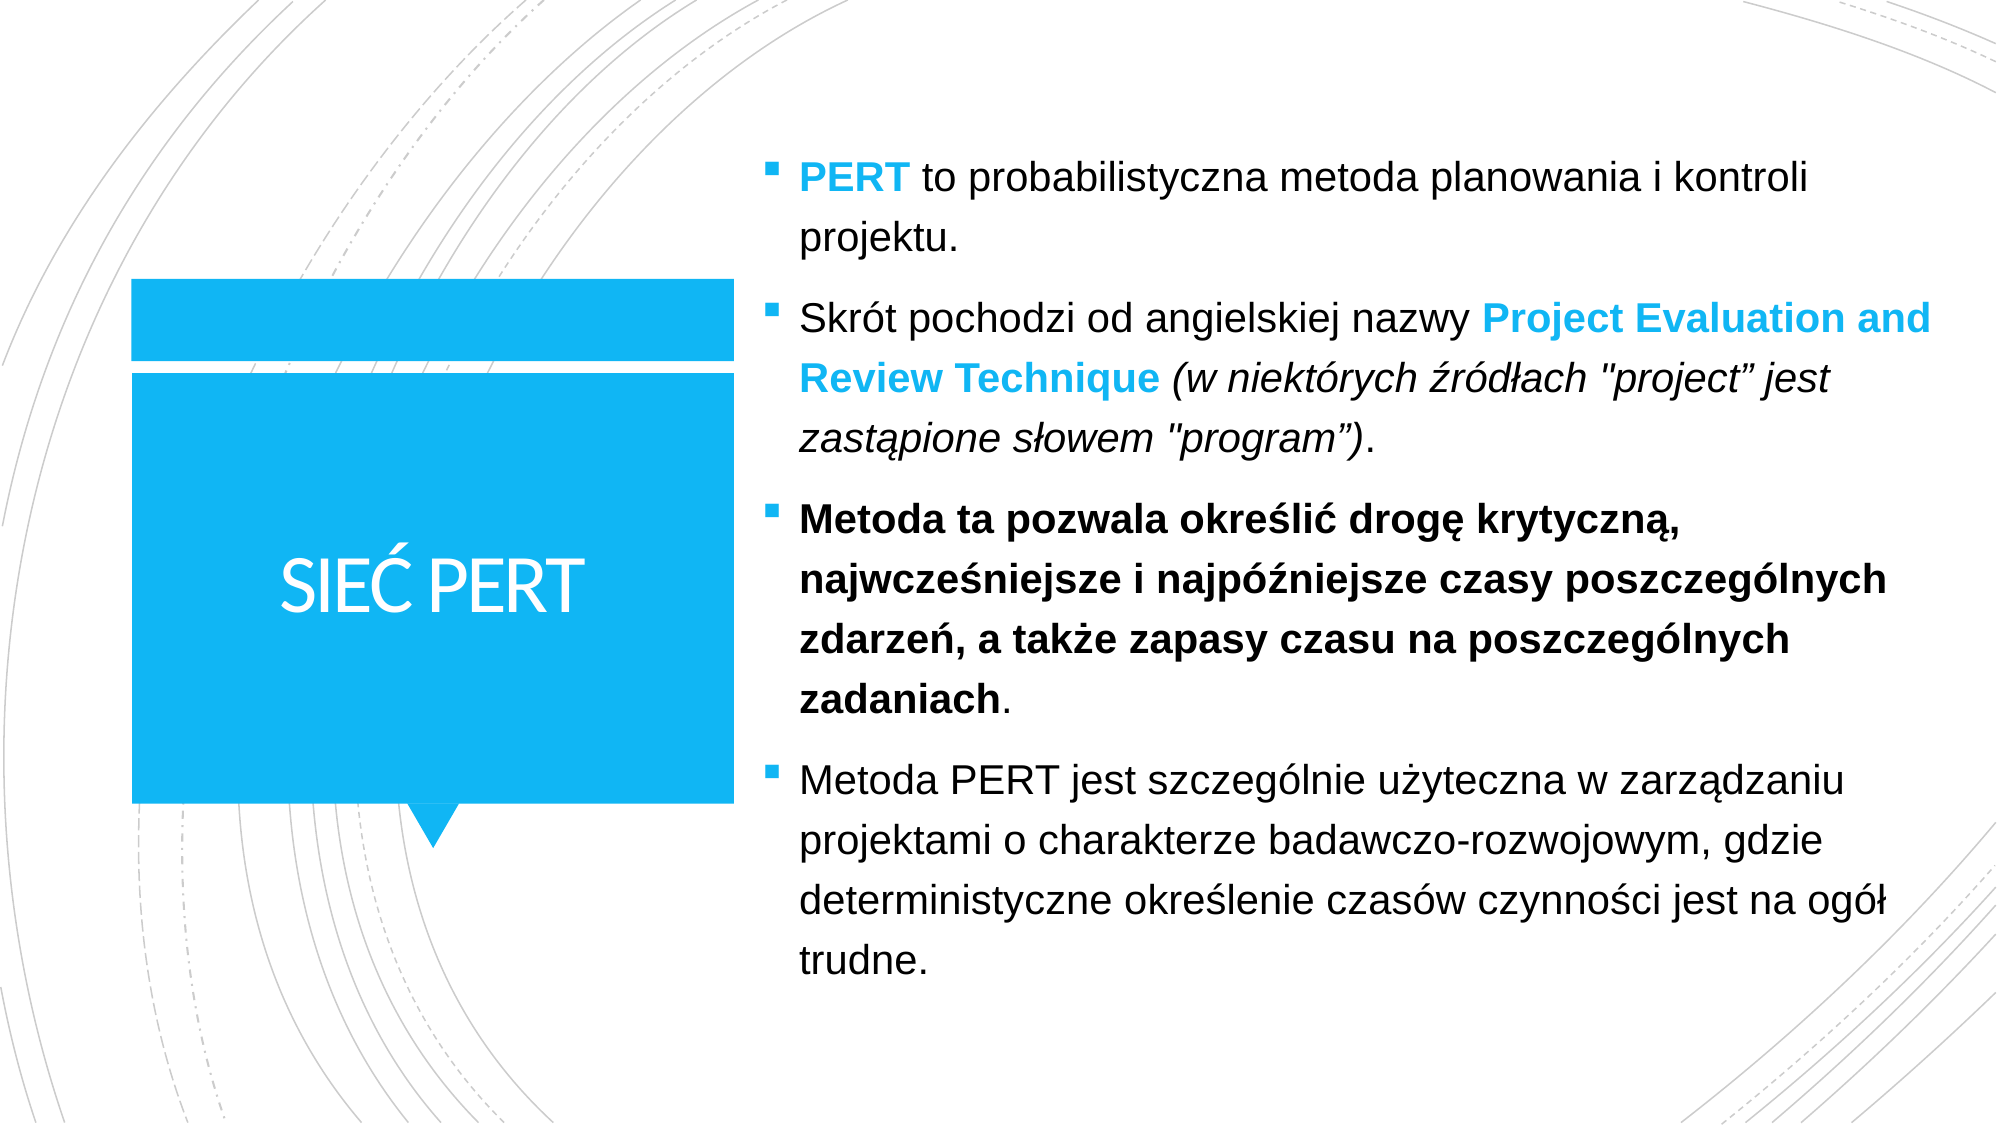

PERT to probabilistyczna metoda planowania i kontroli projektu.
Skrót pochodzi od angielskiej nazwy Project Evaluation and Review Technique (w niektórych źródłach "project” jest zastąpione słowem "program”).
Metoda ta pozwala określić drogę krytyczną, najwcześniejsze i najpóźniejsze czasy poszczególnych zdarzeń, a także zapasy czasu na poszczególnych zadaniach.
Metoda PERT jest szczególnie użyteczna w zarządzaniu projektami o charakterze badawczo-rozwojowym, gdzie deterministyczne określenie czasów czynności jest na ogół trudne.

# SIEĆ PERT